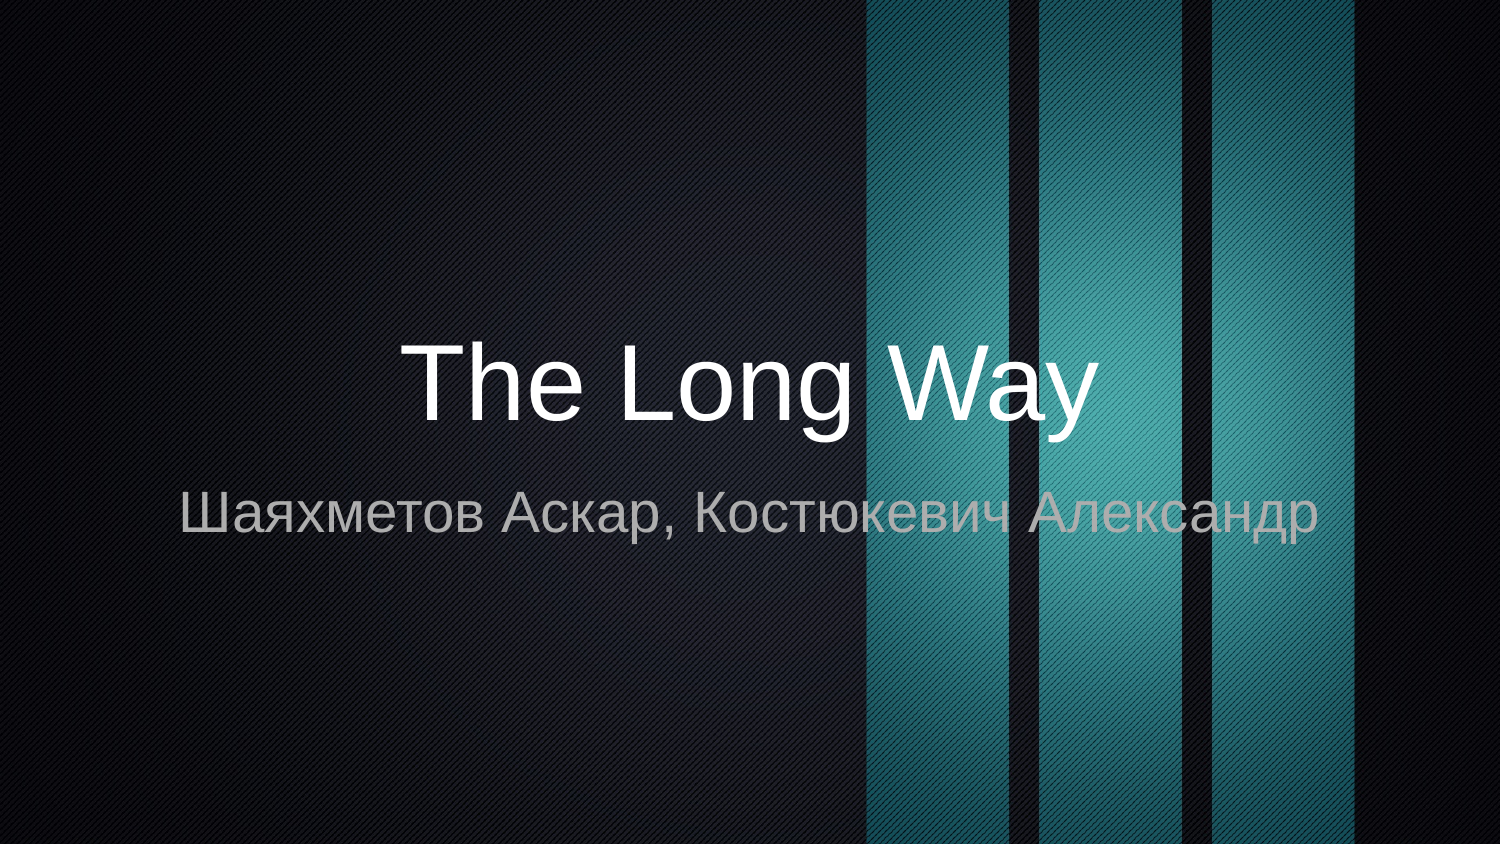

# The Long Way
Шаяхметов Аскар, Костюкевич Александр